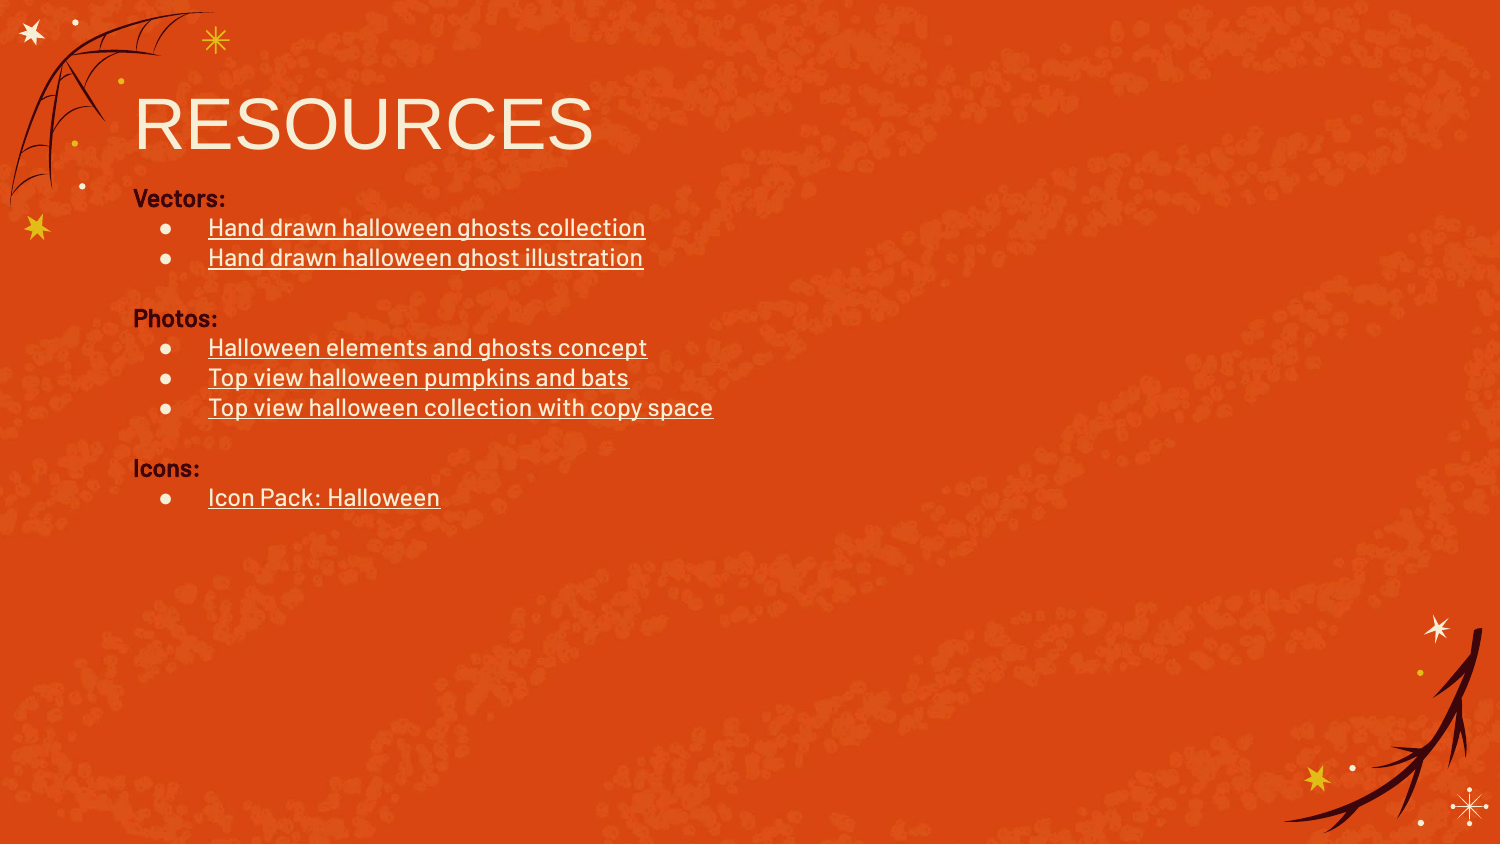

# RESOURCES
Vectors:
Hand drawn halloween ghosts collection
Hand drawn halloween ghost illustration

Photos:
Halloween elements and ghosts concept
Top view halloween pumpkins and bats
Top view halloween collection with copy space

Icons:
Icon Pack: Halloween